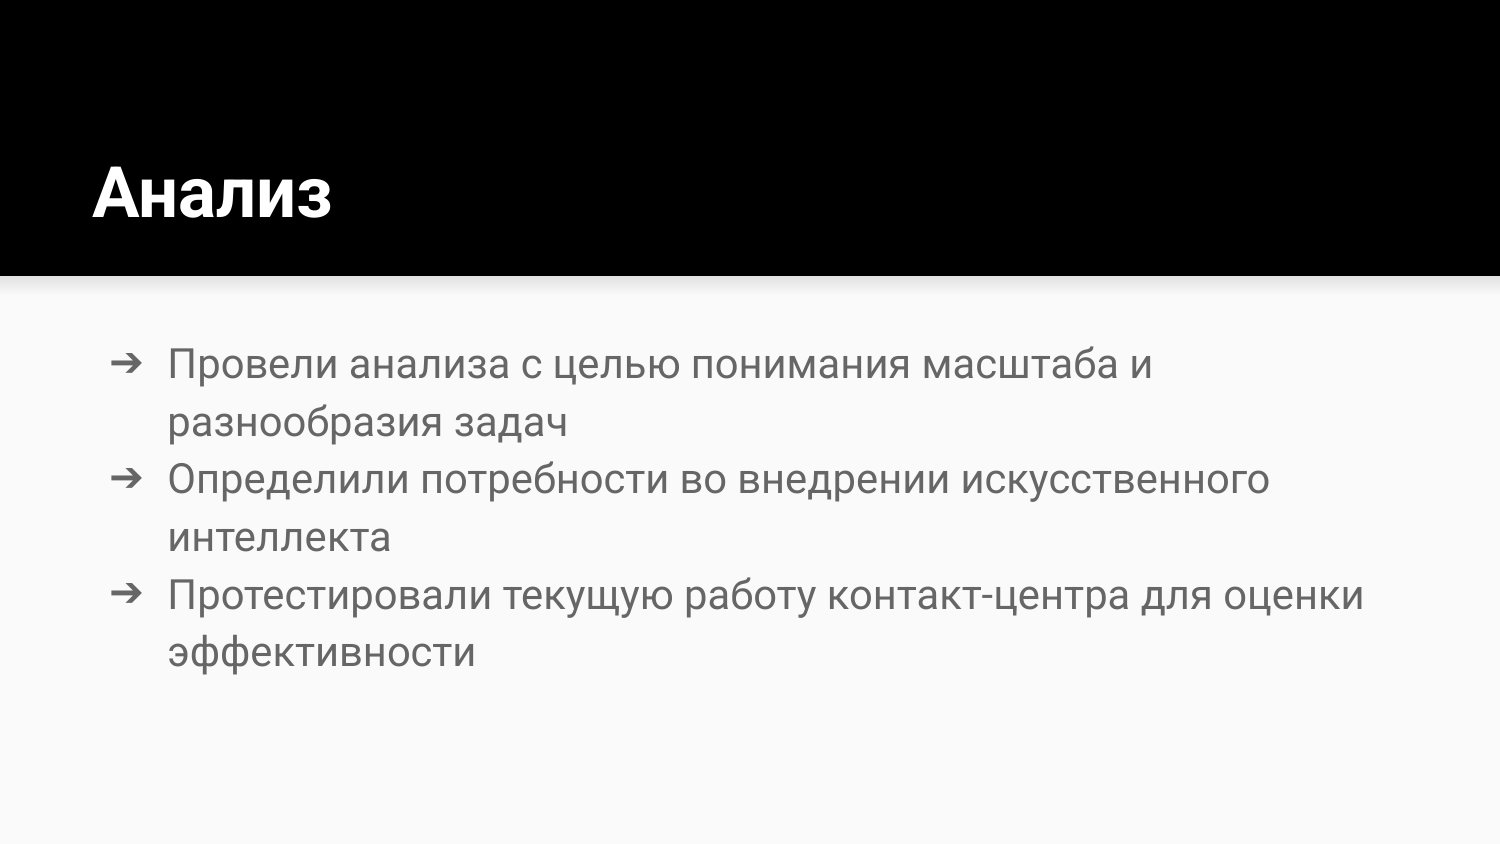

# Анализ
Провели анализа с целью понимания масштаба и разнообразия задач
Определили потребности во внедрении искусственного интеллекта
Протестировали текущую работу контакт-центра для оценки эффективности